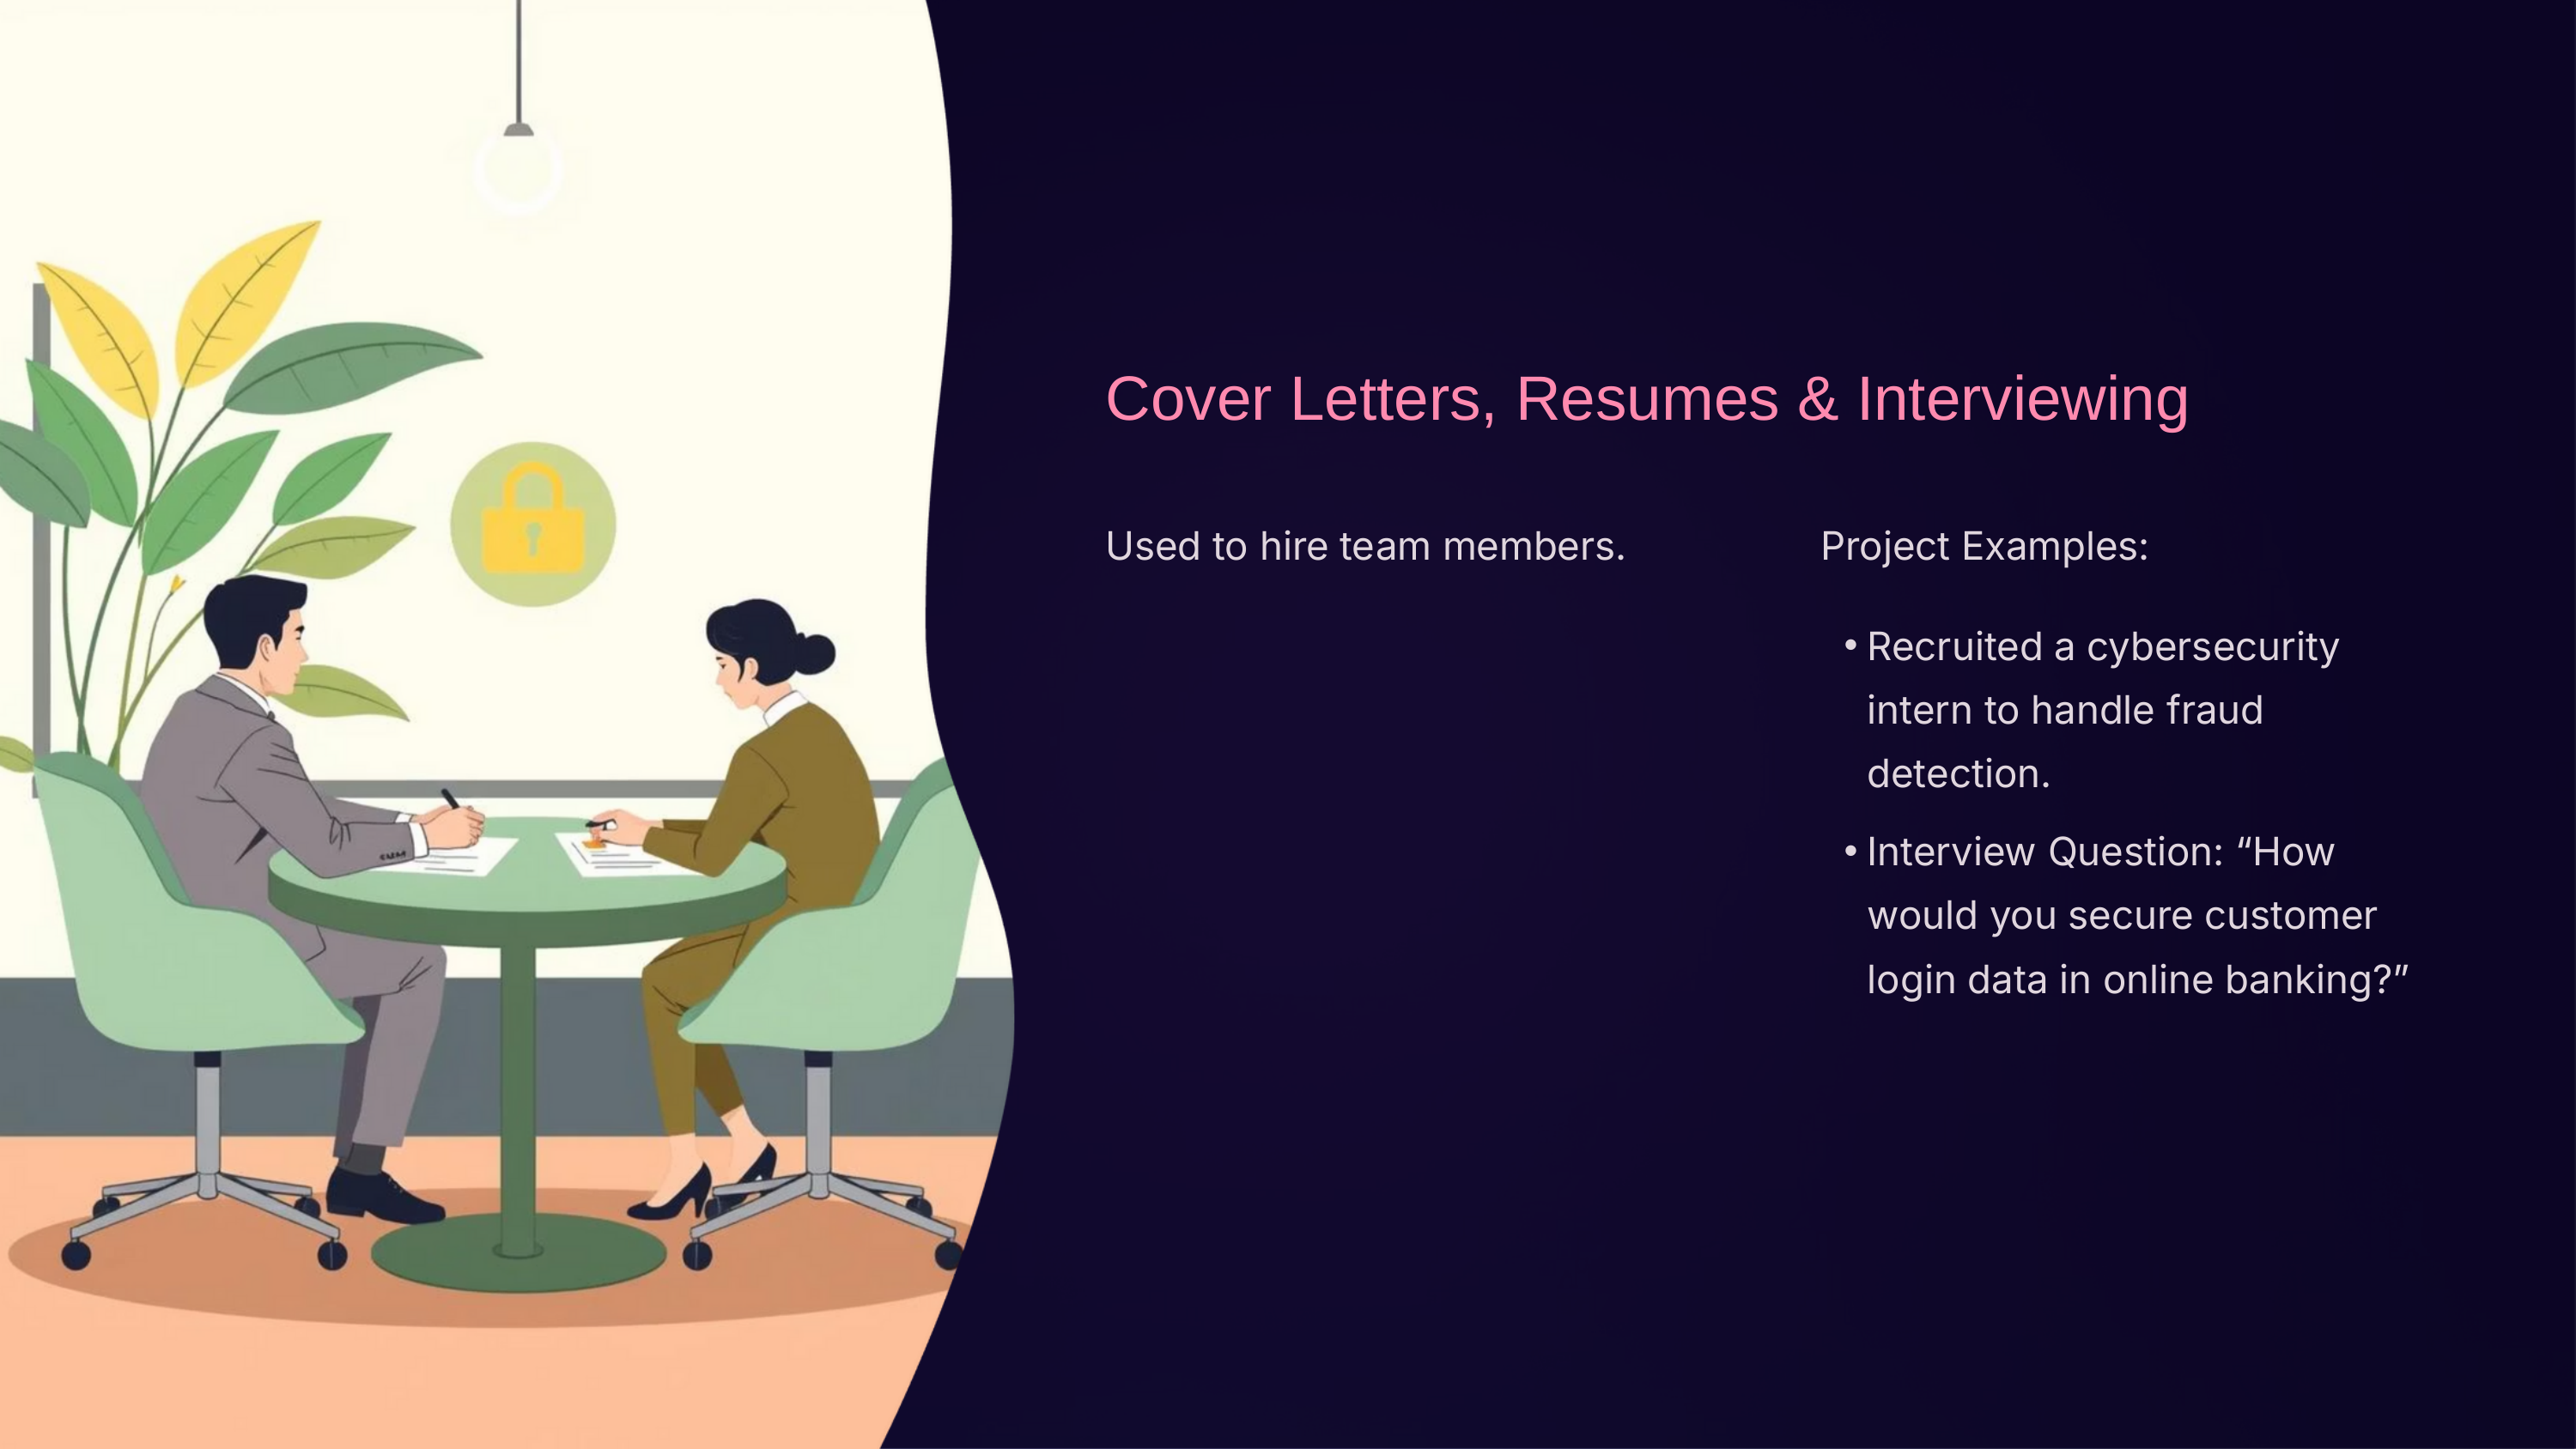

Cover Letters, Resumes & Interviewing
Used to hire team members.
Project Examples:
Recruited a cybersecurity intern to handle fraud detection.
Interview Question: “How would you secure customer login data in online banking?”